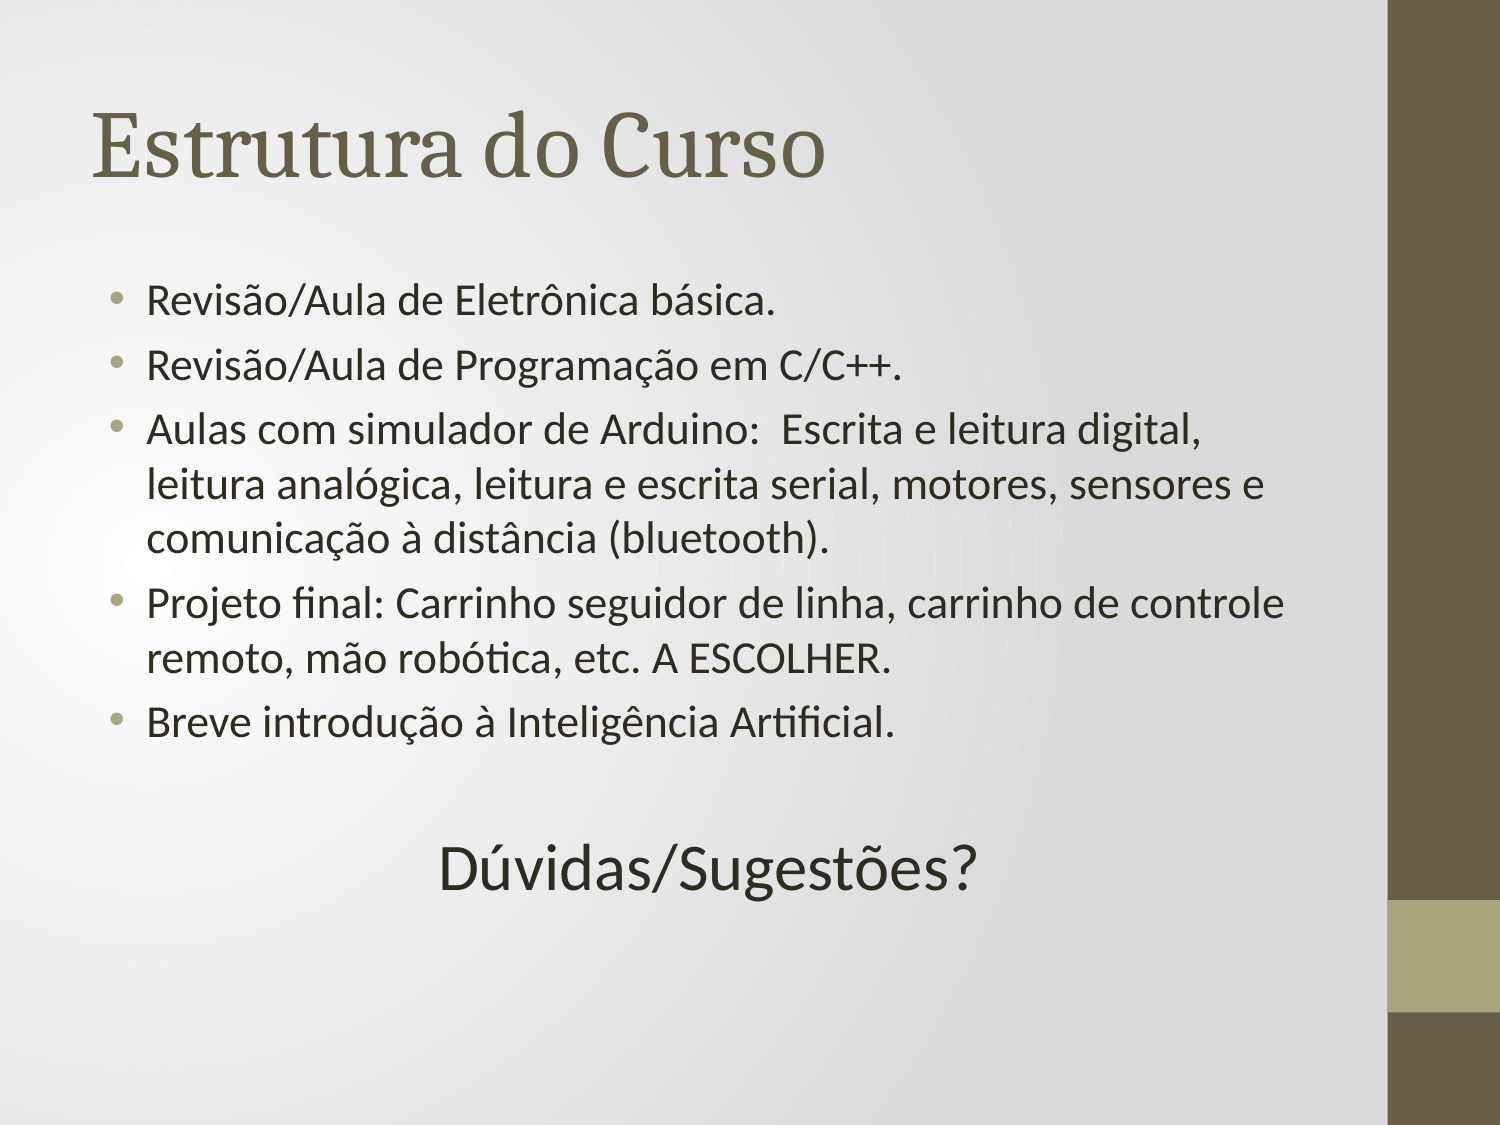

# Estrutura do Curso
Revisão/Aula de Eletrônica básica.
Revisão/Aula de Programação em C/C++.
Aulas com simulador de Arduino:  Escrita e leitura digital, leitura analógica, leitura e escrita serial, motores, sensores e comunicação à distância (bluetooth).
Projeto final: Carrinho seguidor de linha, carrinho de controle remoto, mão robótica, etc. A ESCOLHER.
Breve introdução à Inteligência Artificial.

Dúvidas/Sugestões?